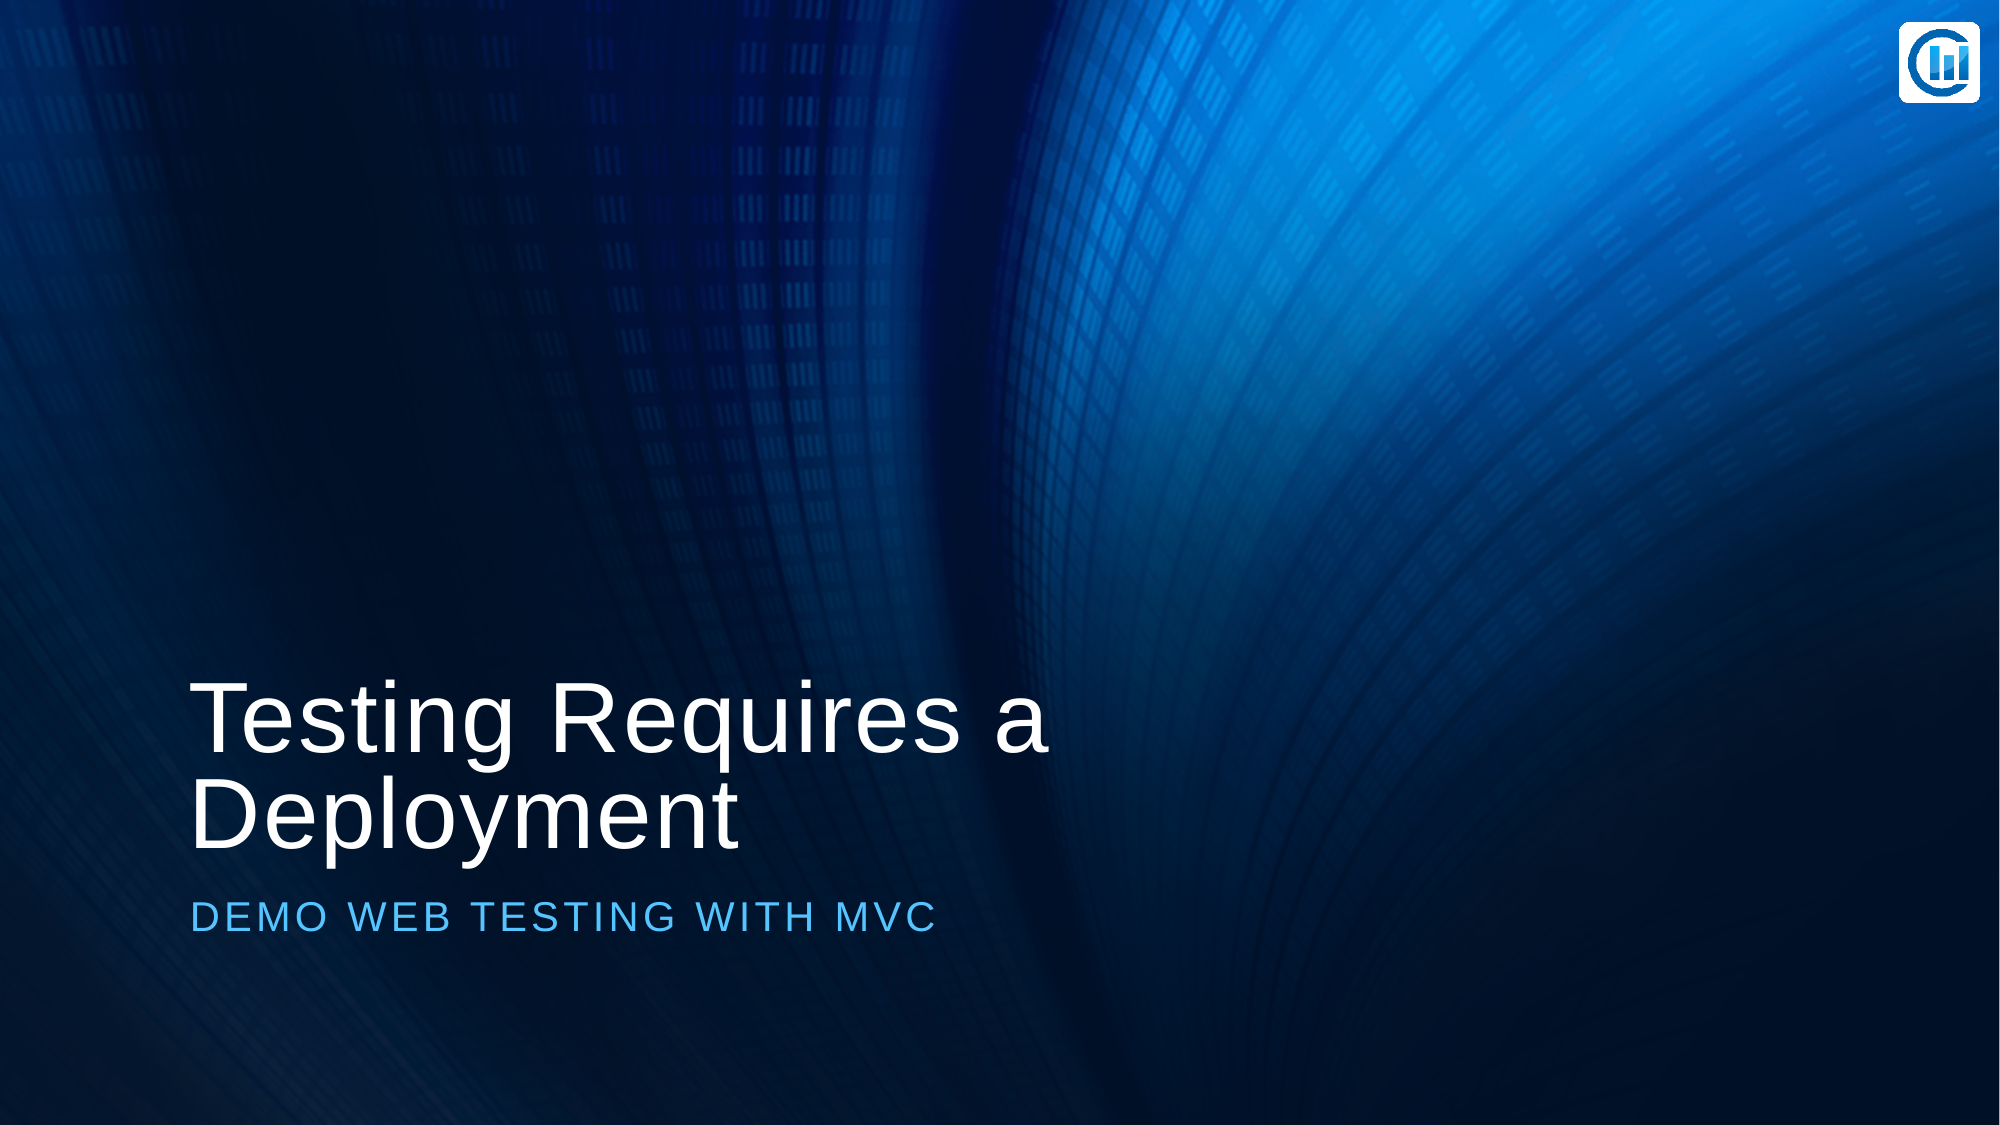

# Testing Requires a Deployment
DEMO web testing with MVC